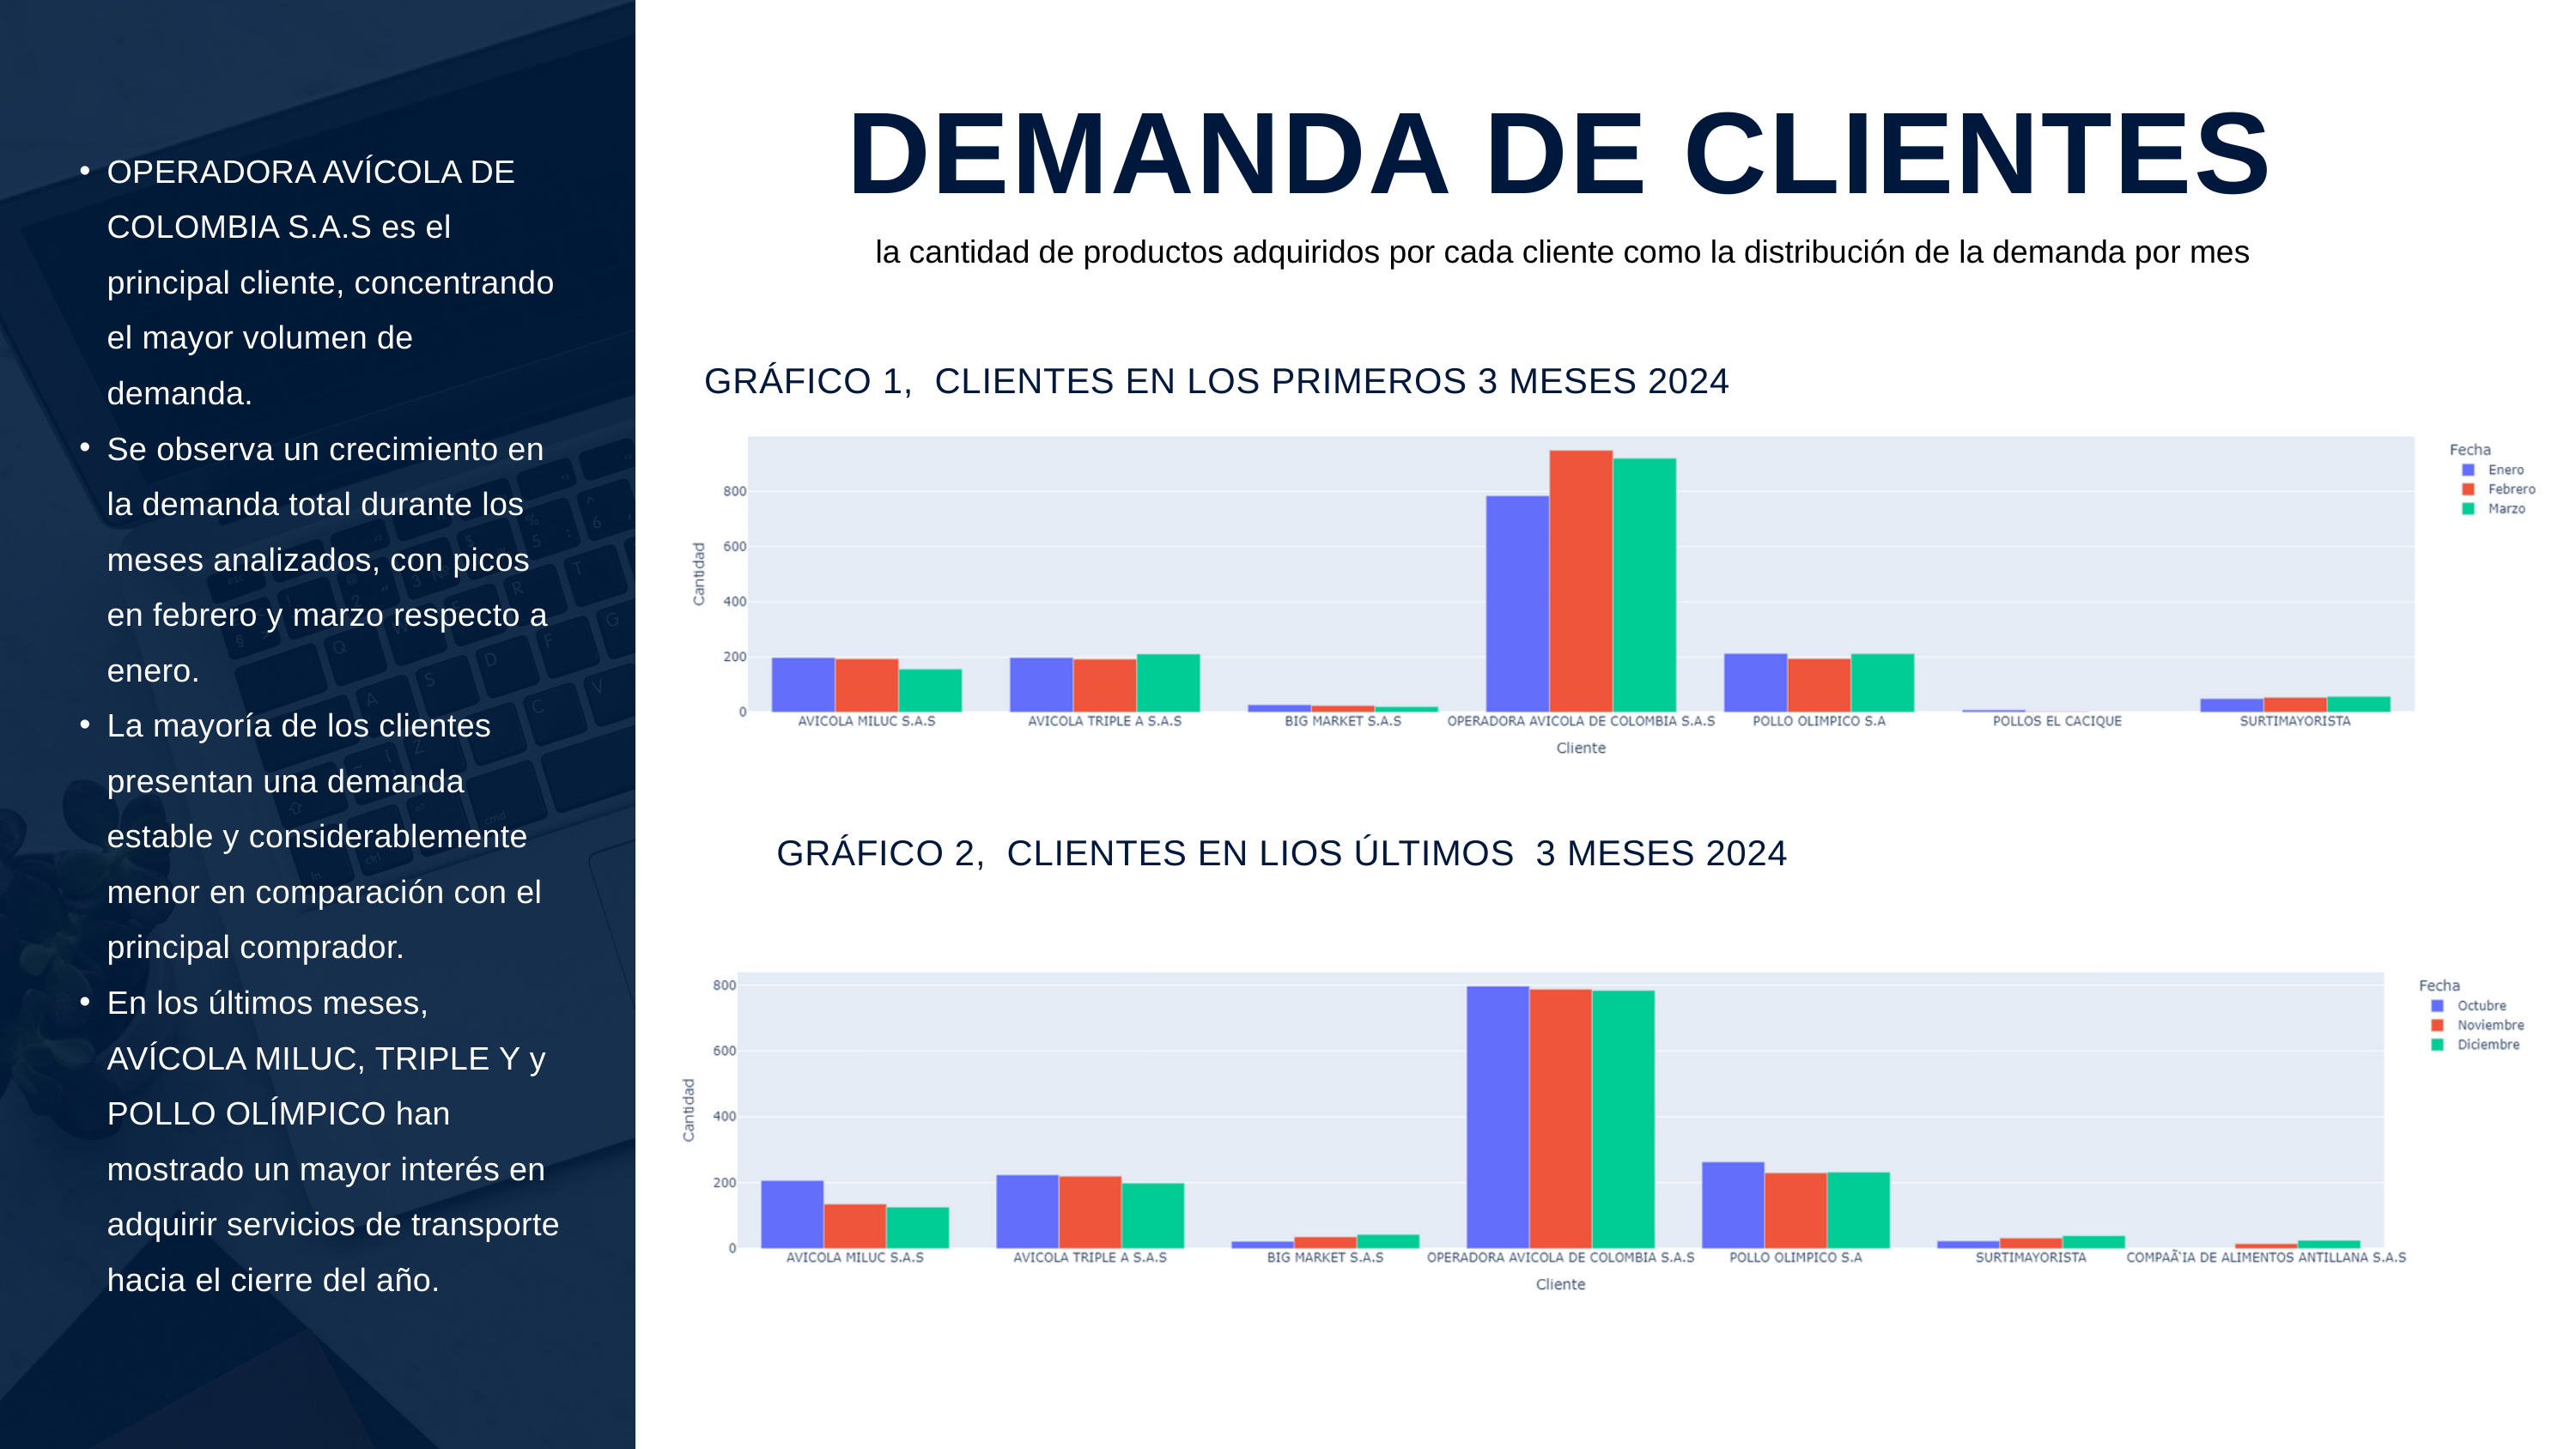

DEMANDA DE CLIENTES
OPERADORA AVÍCOLA DE COLOMBIA S.A.S es el principal cliente, concentrando el mayor volumen de demanda.
Se observa un crecimiento en la demanda total durante los meses analizados, con picos en febrero y marzo respecto a enero.
La mayoría de los clientes presentan una demanda estable y considerablemente menor en comparación con el principal comprador.
En los últimos meses, AVÍCOLA MILUC, TRIPLE Y y POLLO OLÍMPICO han mostrado un mayor interés en adquirir servicios de transporte hacia el cierre del año.
 la cantidad de productos adquiridos por cada cliente como la distribución de la demanda por mes

GRÁFICO 1,  CLIENTES EN LOS PRIMEROS 3 MESES 2024

GRÁFICO 2,  CLIENTES EN LIOS ÚLTIMOS  3 MESES 2024